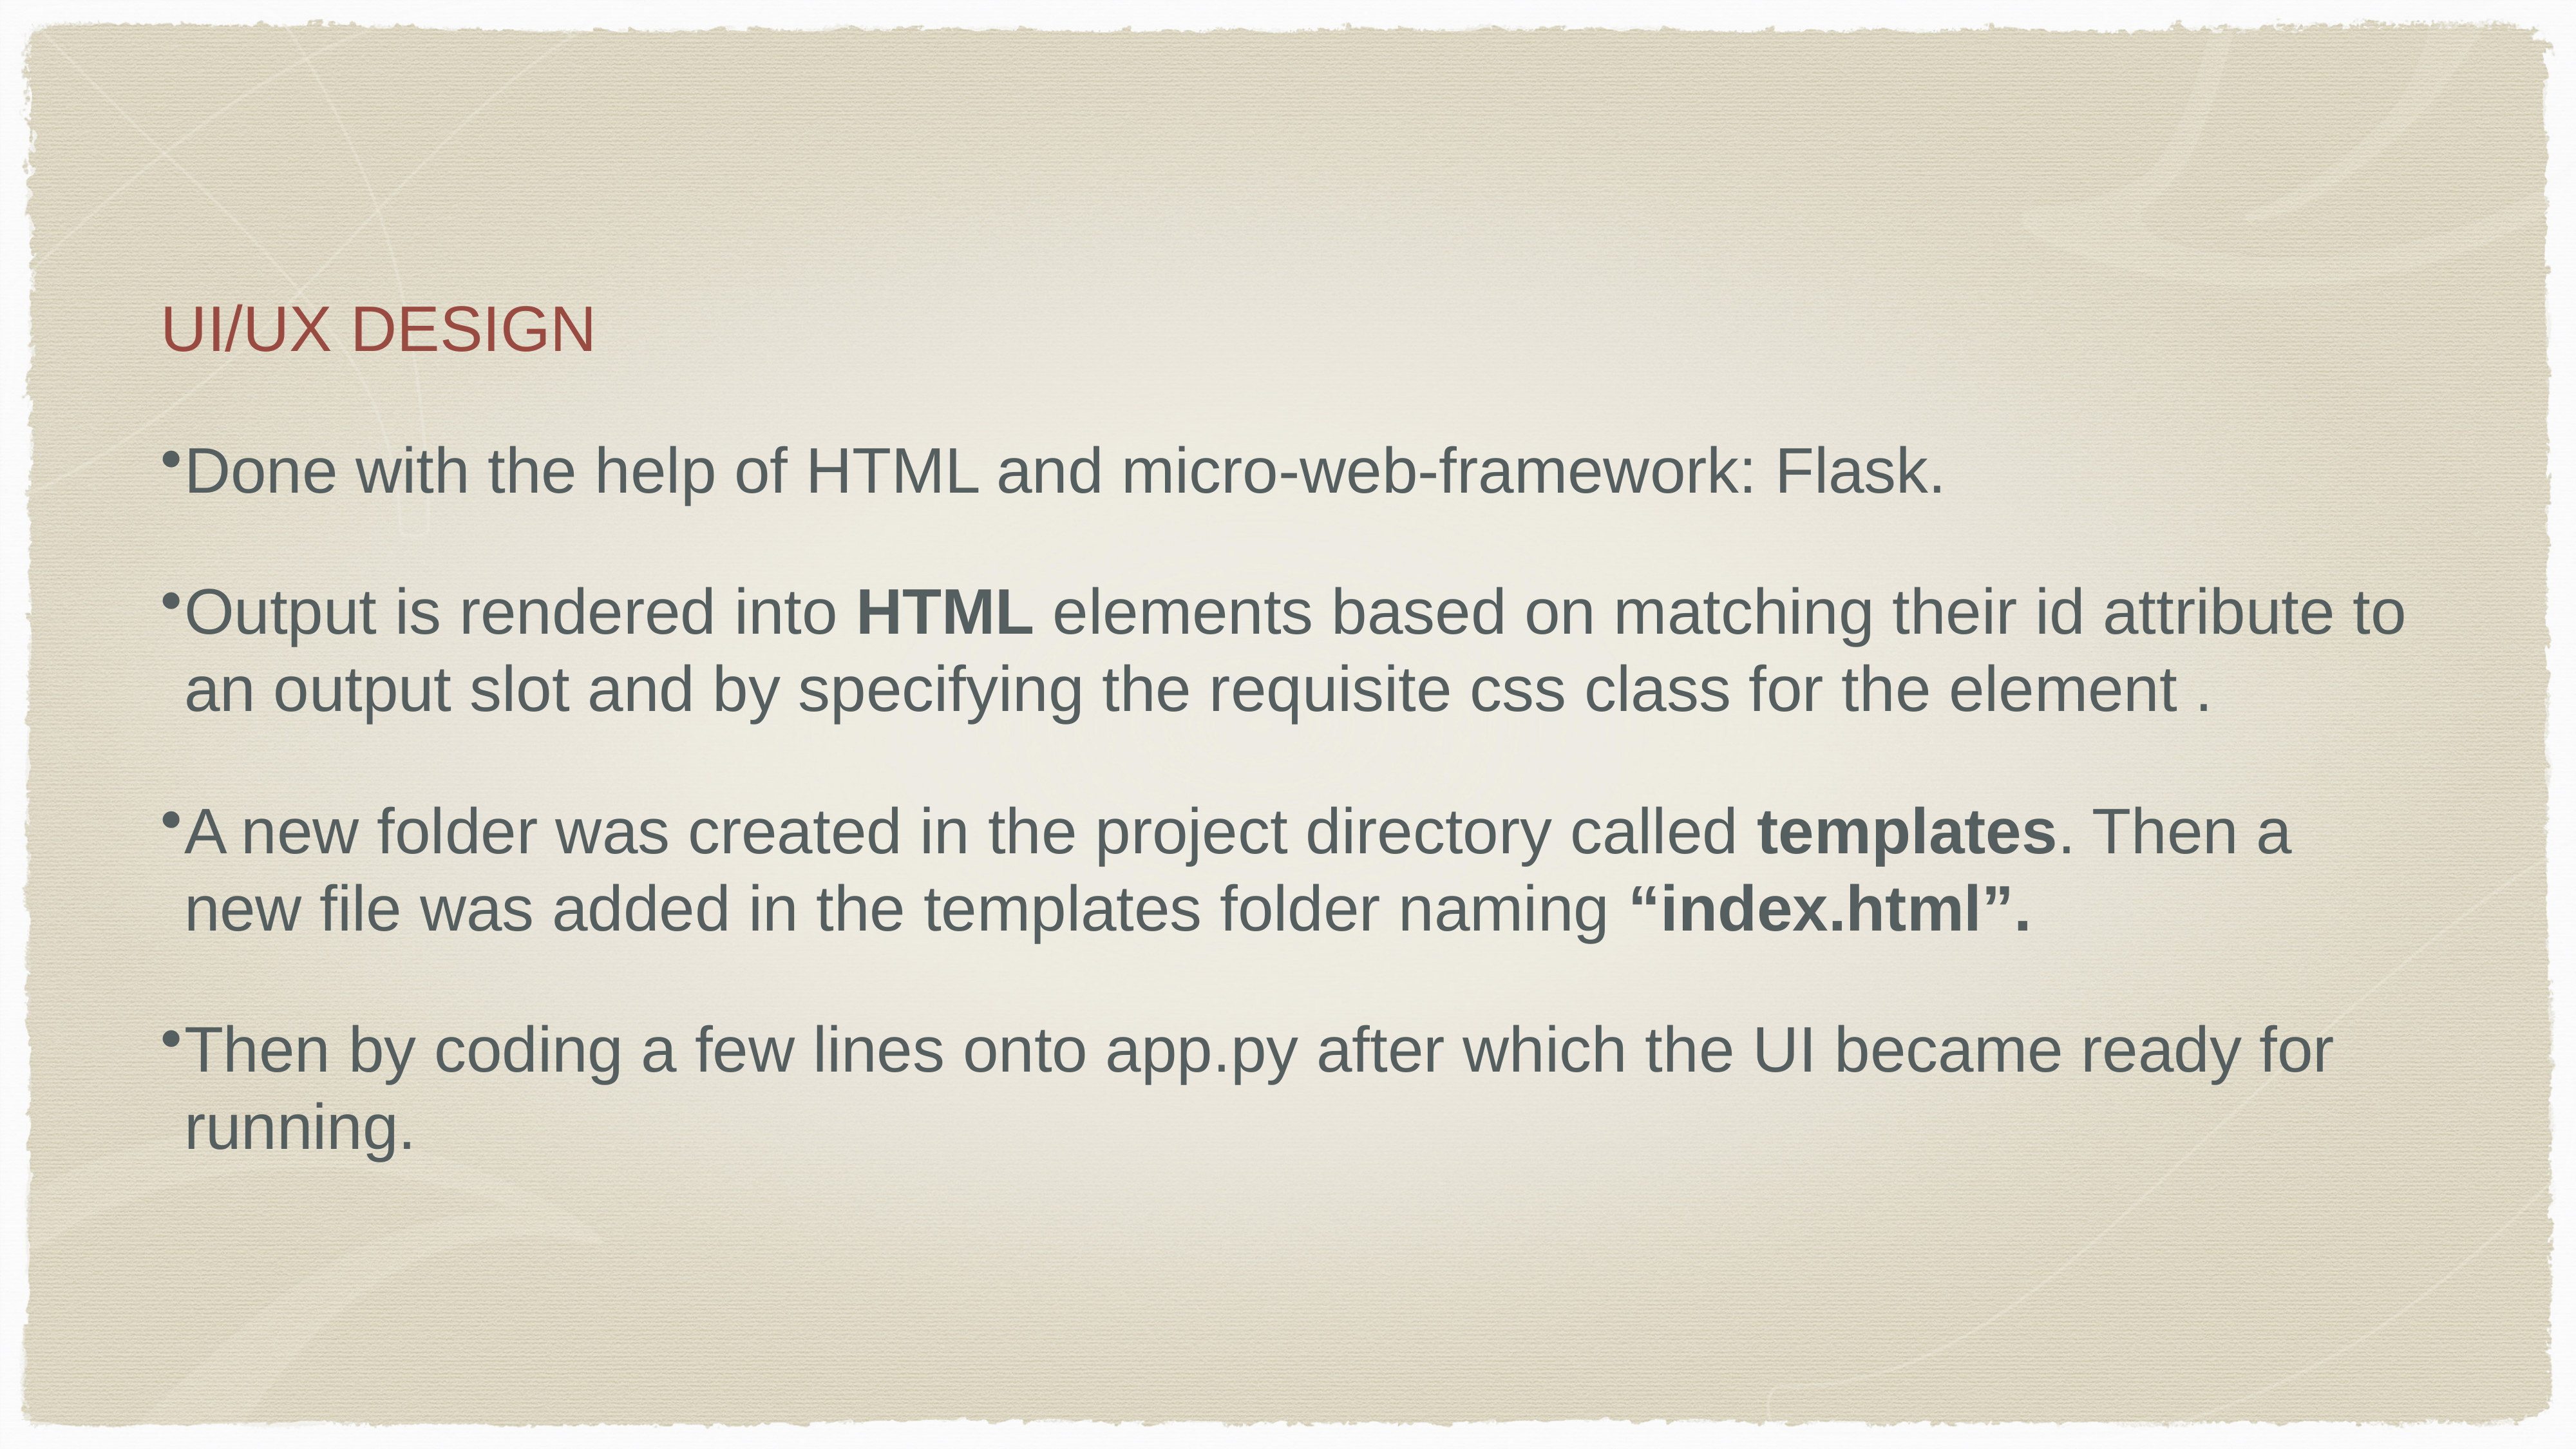

UI/UX DESIGN
Done with the help of HTML and micro-web-framework: Flask.
Output is rendered into HTML elements based on matching their id attribute to an output slot and by specifying the requisite css class for the element .
A new folder was created in the project directory called templates. Then a new file was added in the templates folder naming “index.html”.
Then by coding a few lines onto app.py after which the UI became ready for running.